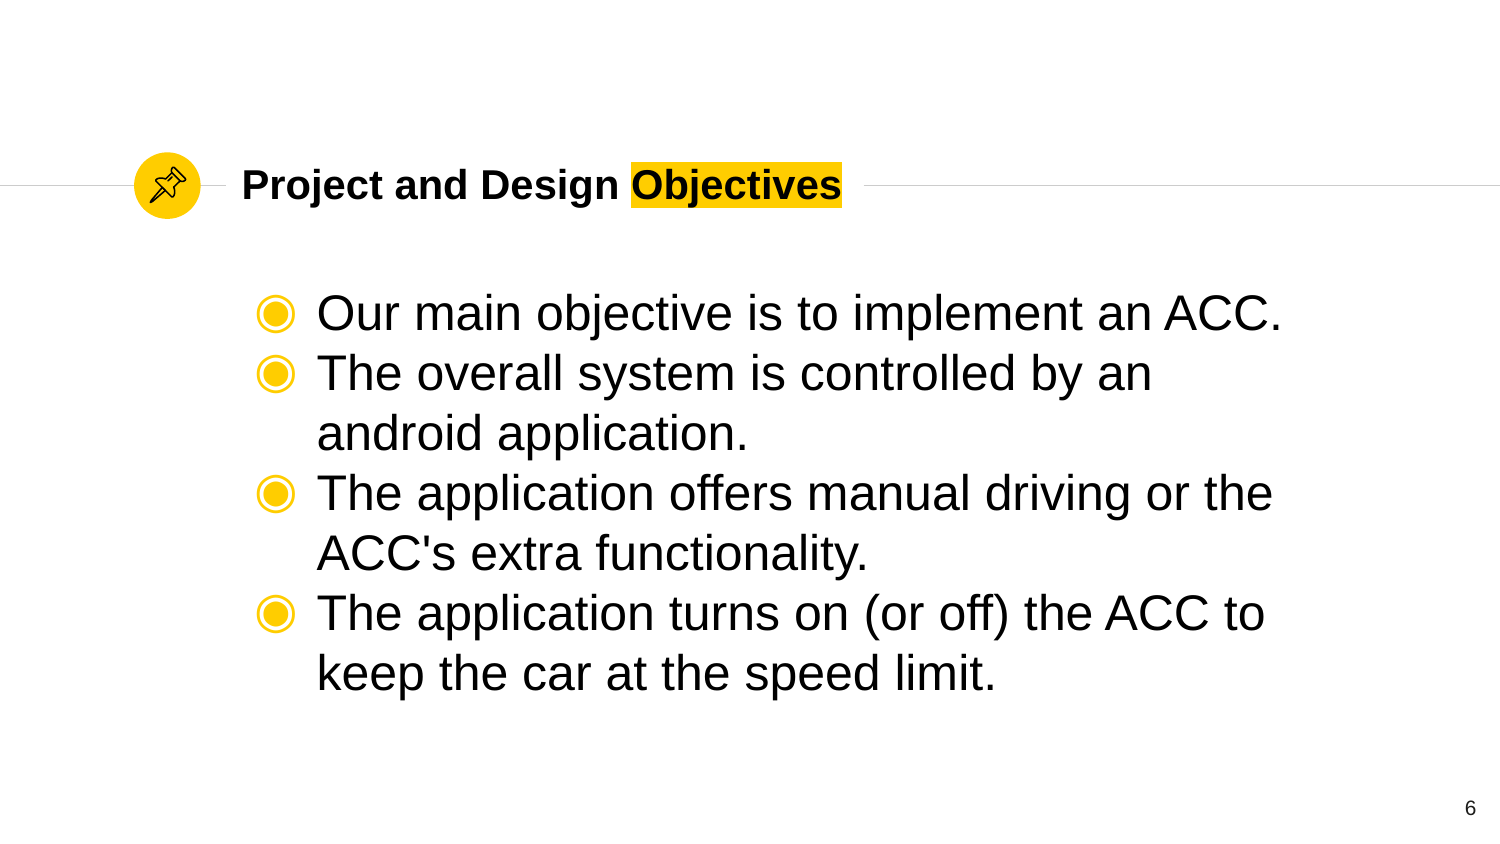

# Project and Design Objectives

Our main objective is to implement an ACC.
The overall system is controlled by an android application.
The application offers manual driving or the ACC's extra functionality.
The application turns on (or off) the ACC to keep the car at the speed limit.
6